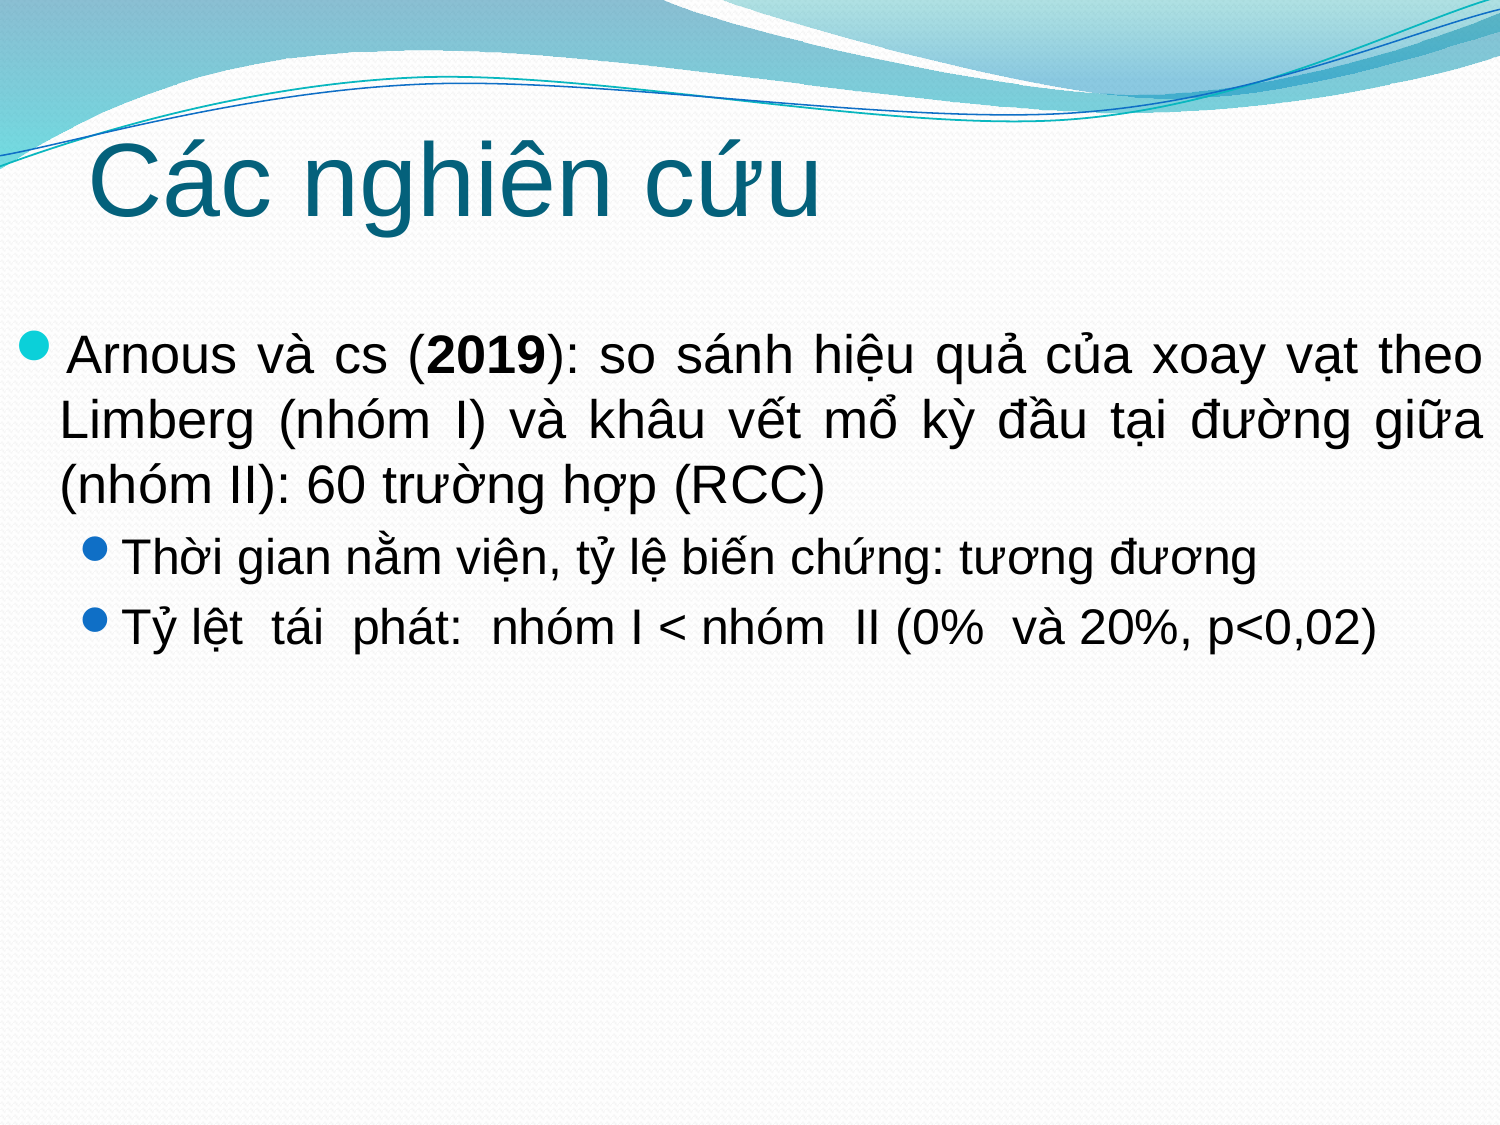

# Các nghiên cứu
Arnous và cs (2019): so sánh hiệu quả của xoay vạt theo Limberg (nhóm I) và khâu vết mổ kỳ đầu tại đường giữa (nhóm II): 60 trường hợp (RCC)
Thời gian nằm viện, tỷ lệ biến chứng: tương đương
Tỷ lệt  tái  phát:  nhóm I < nhóm  II (0%  và 20%, p<0,02)